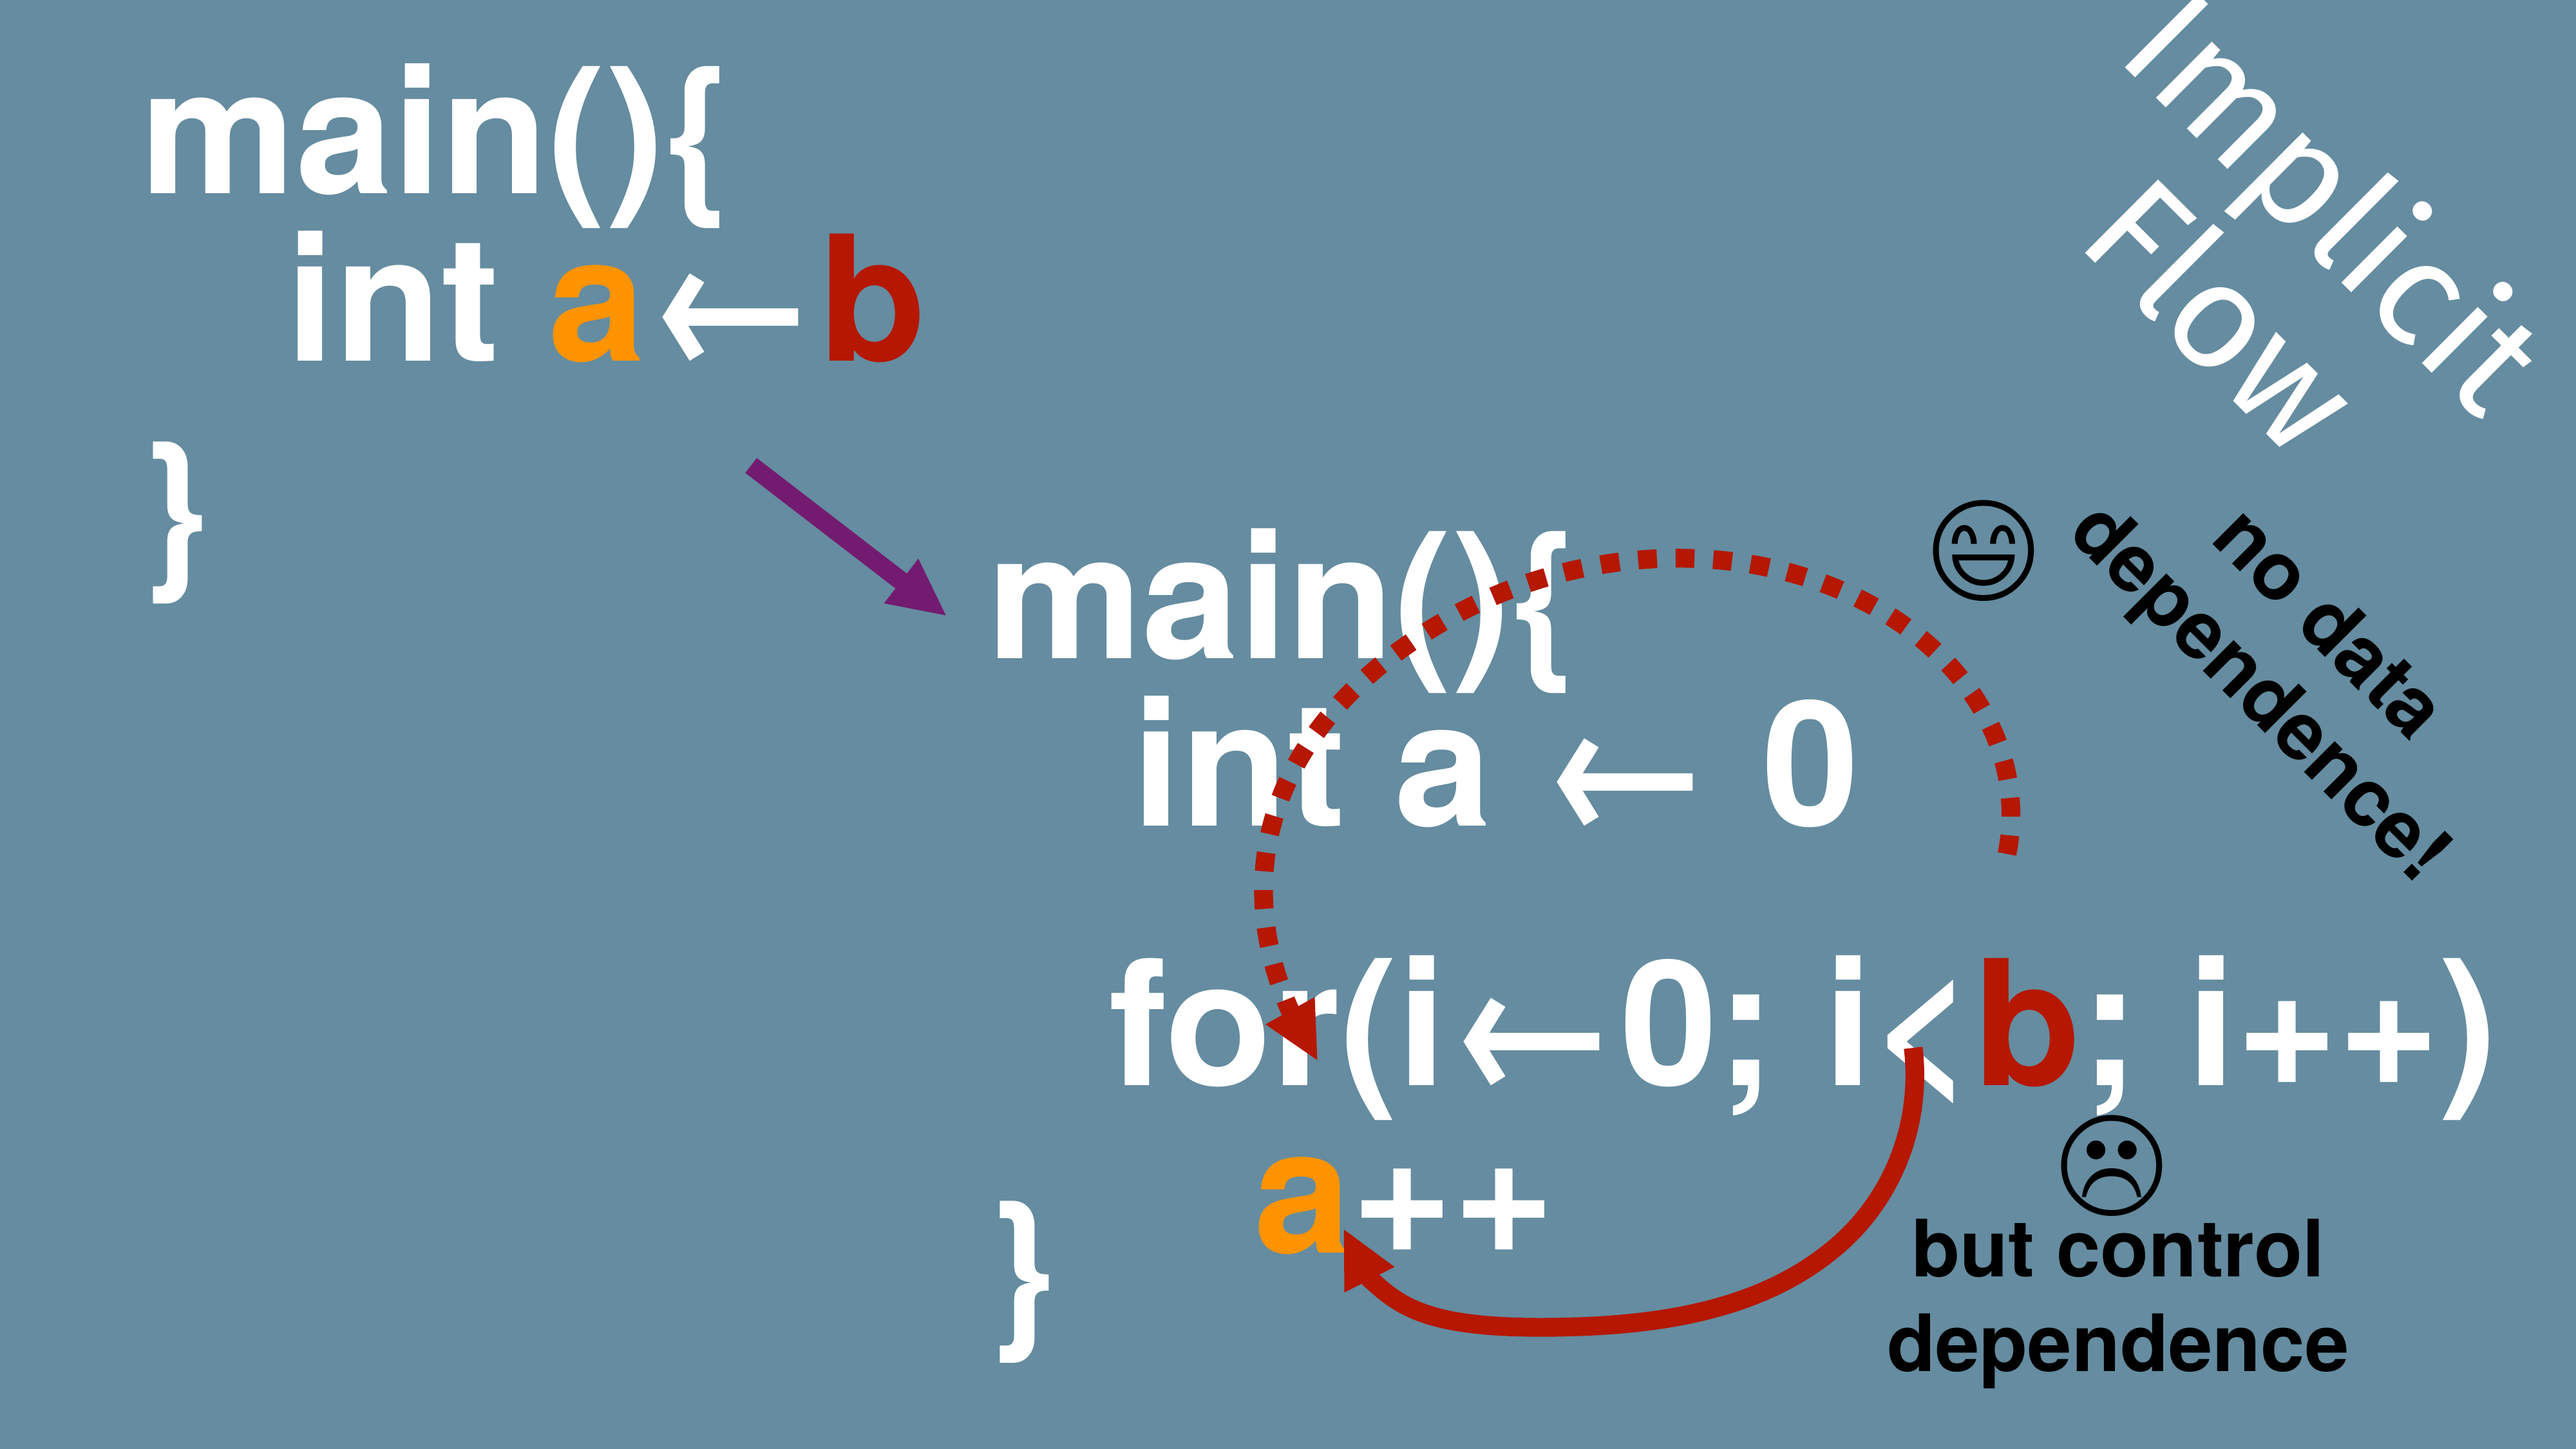

main(){
   int a←b
}
Implicit
Flow
😄

main(){
   int a ← 0

}

no data
dependence!
   for(i←0; i<b; i++)
      a++

but control
dependence
☹️